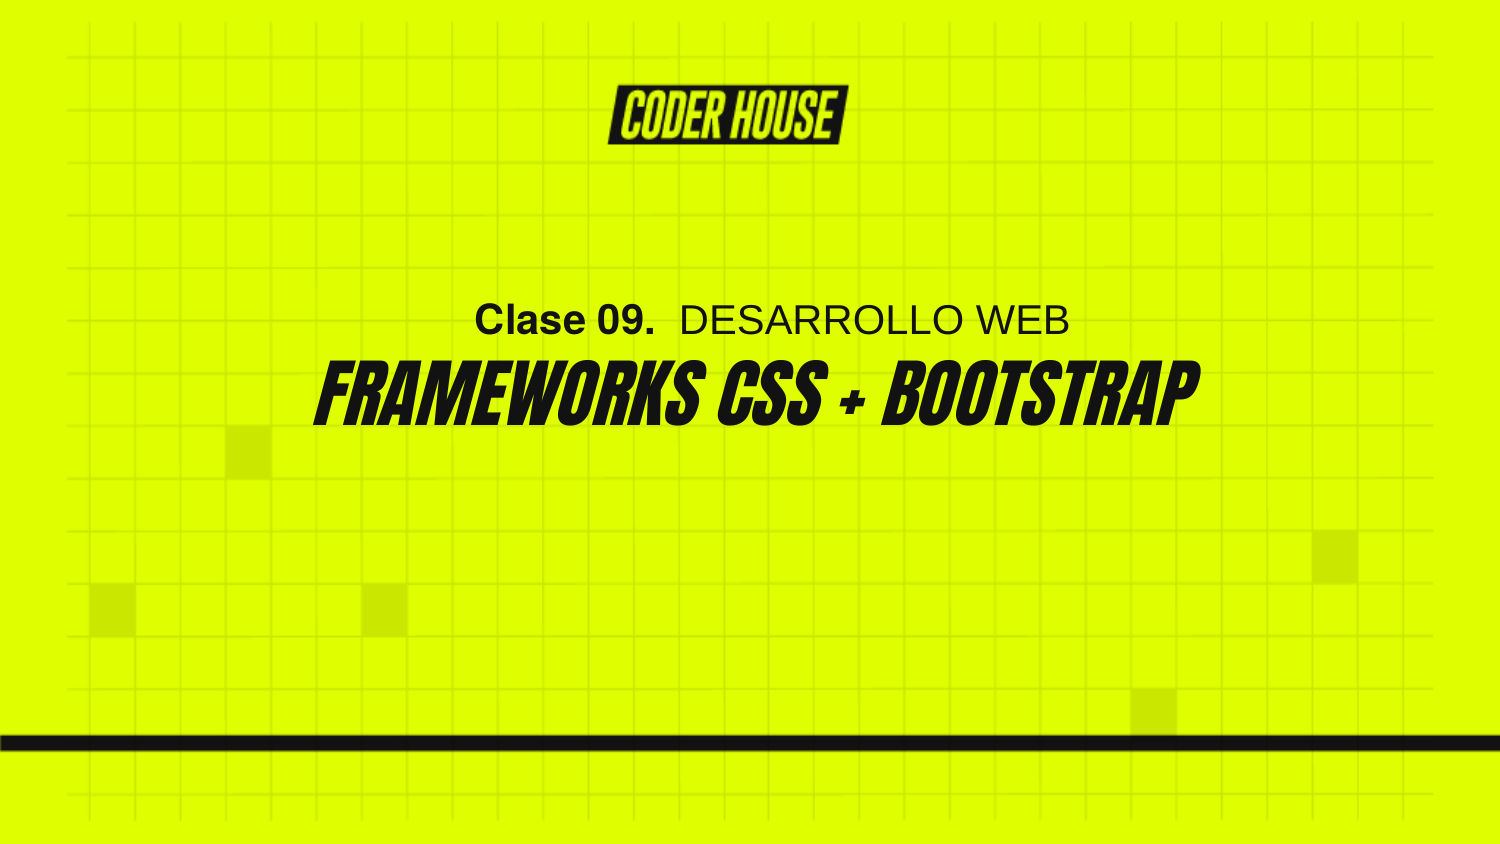

Clase 09.  DESARROLLO WEB
FRAMEWORKS CSS + BOOTSTRAP